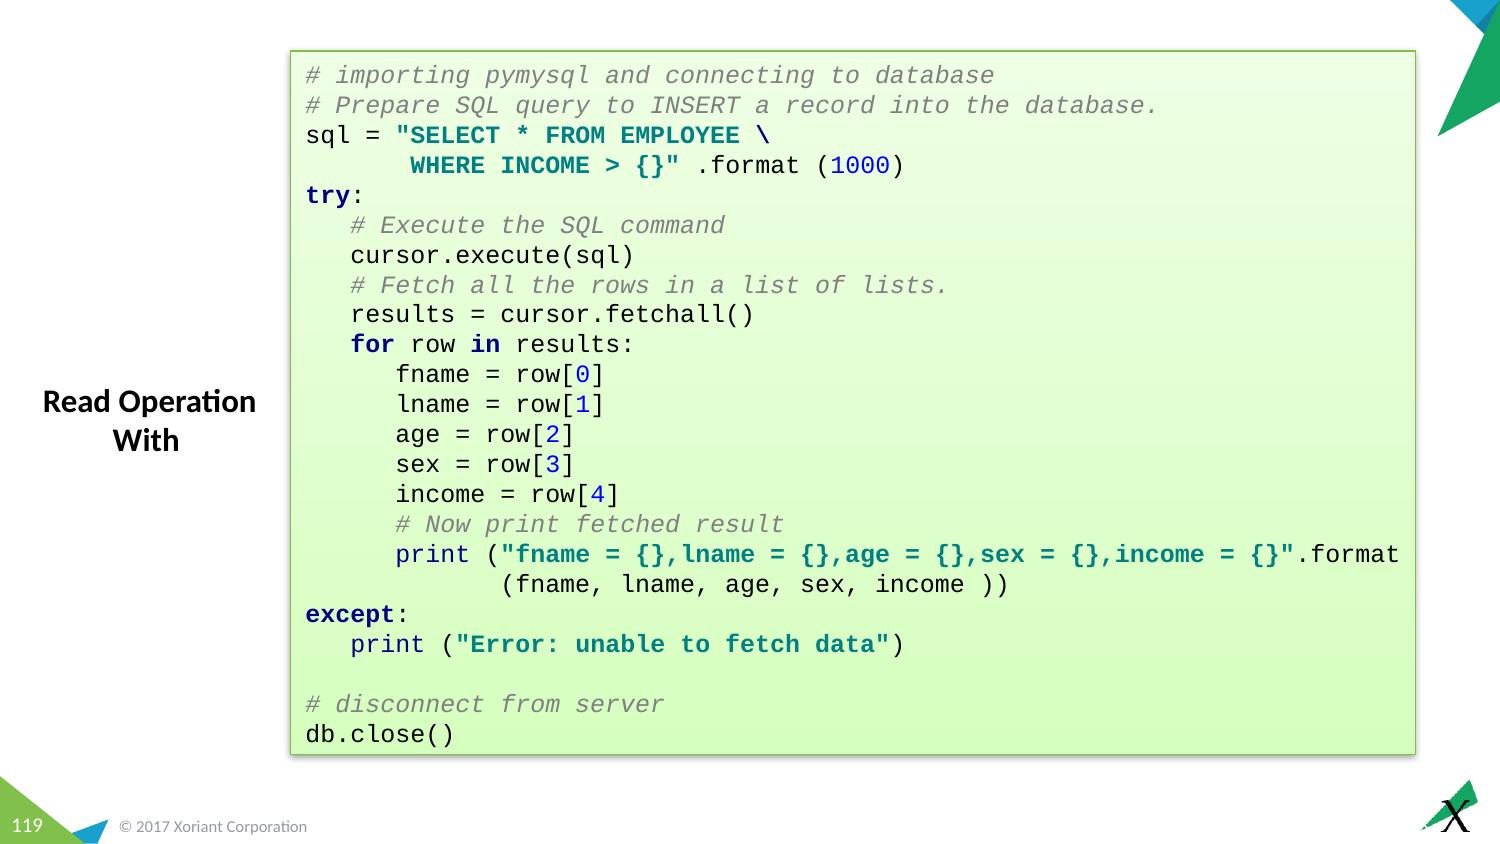

# importing pymysql and connecting to database # Prepare SQL query to INSERT a record into the database. sql = "SELECT * FROM EMPLOYEE \ WHERE INCOME > {}" .format (1000) try: # Execute the SQL command cursor.execute(sql) # Fetch all the rows in a list of lists. results = cursor.fetchall() for row in results: fname = row[0] lname = row[1] age = row[2] sex = row[3] income = row[4] # Now print fetched result print ("fname = {},lname = {},age = {},sex = {},income = {}".format (fname, lname, age, sex, income )) except: print ("Error: unable to fetch data") # disconnect from server db.close()
Read Operation
With